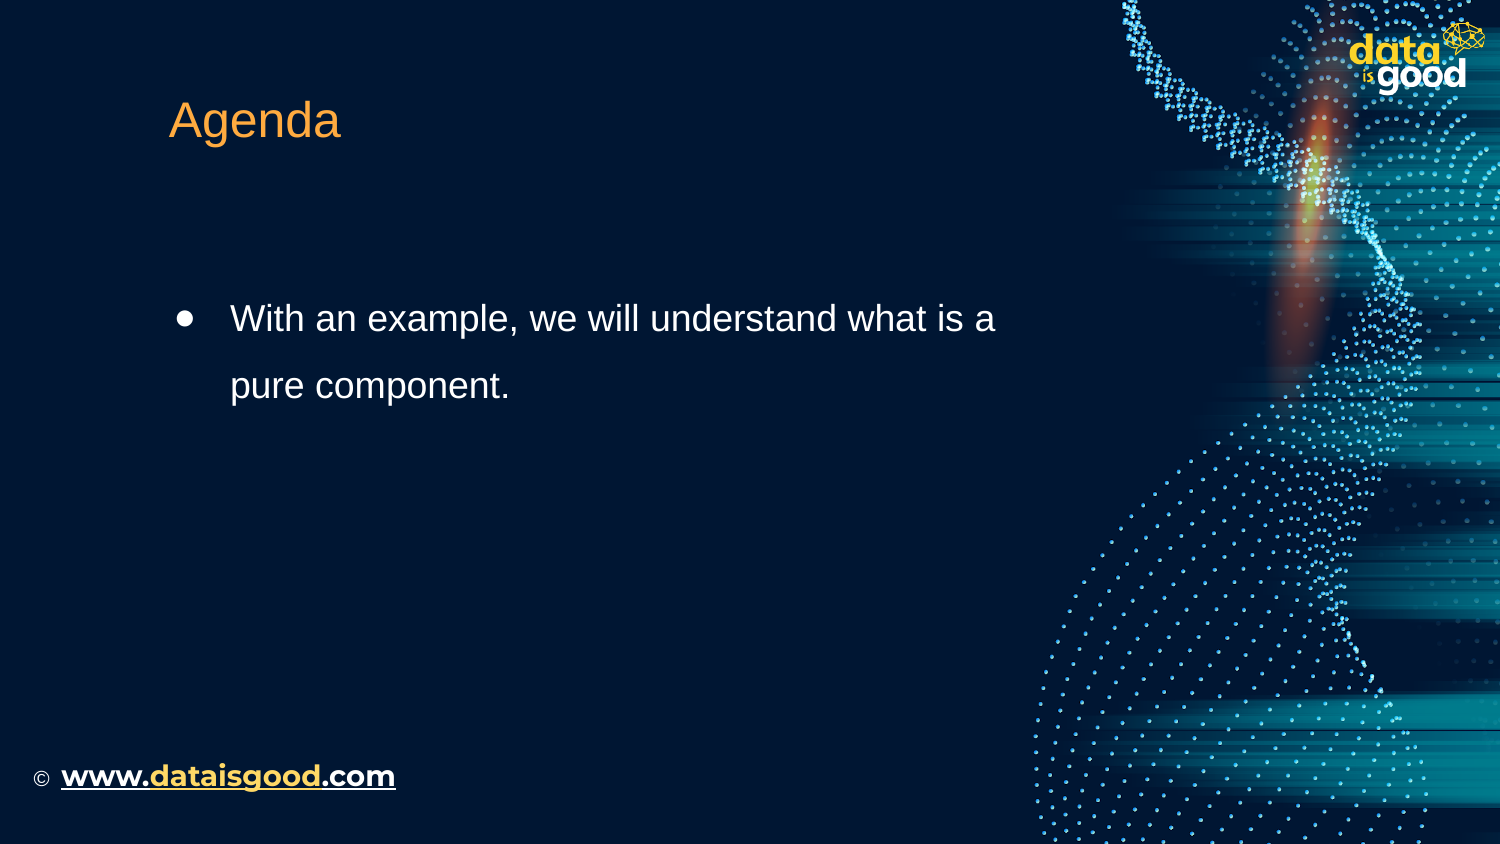

# Agenda
With an example, we will understand what is a pure component.